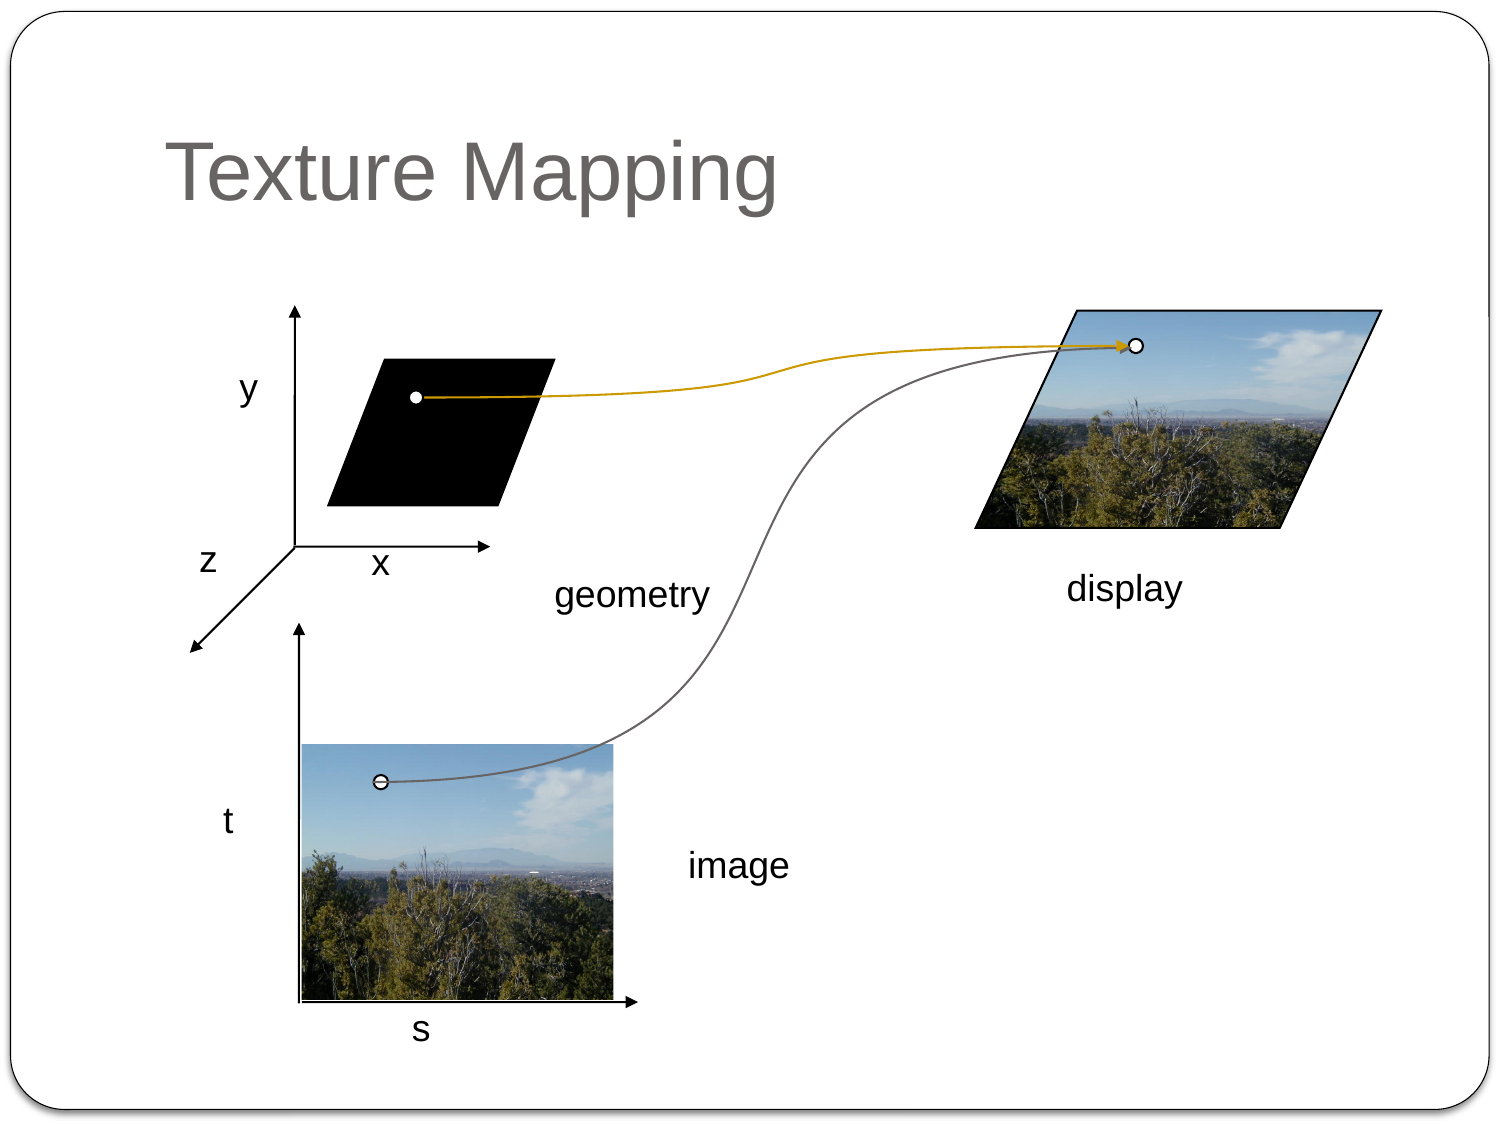

# Texture Mapping

y
z
x

display
geometry

t
s

image